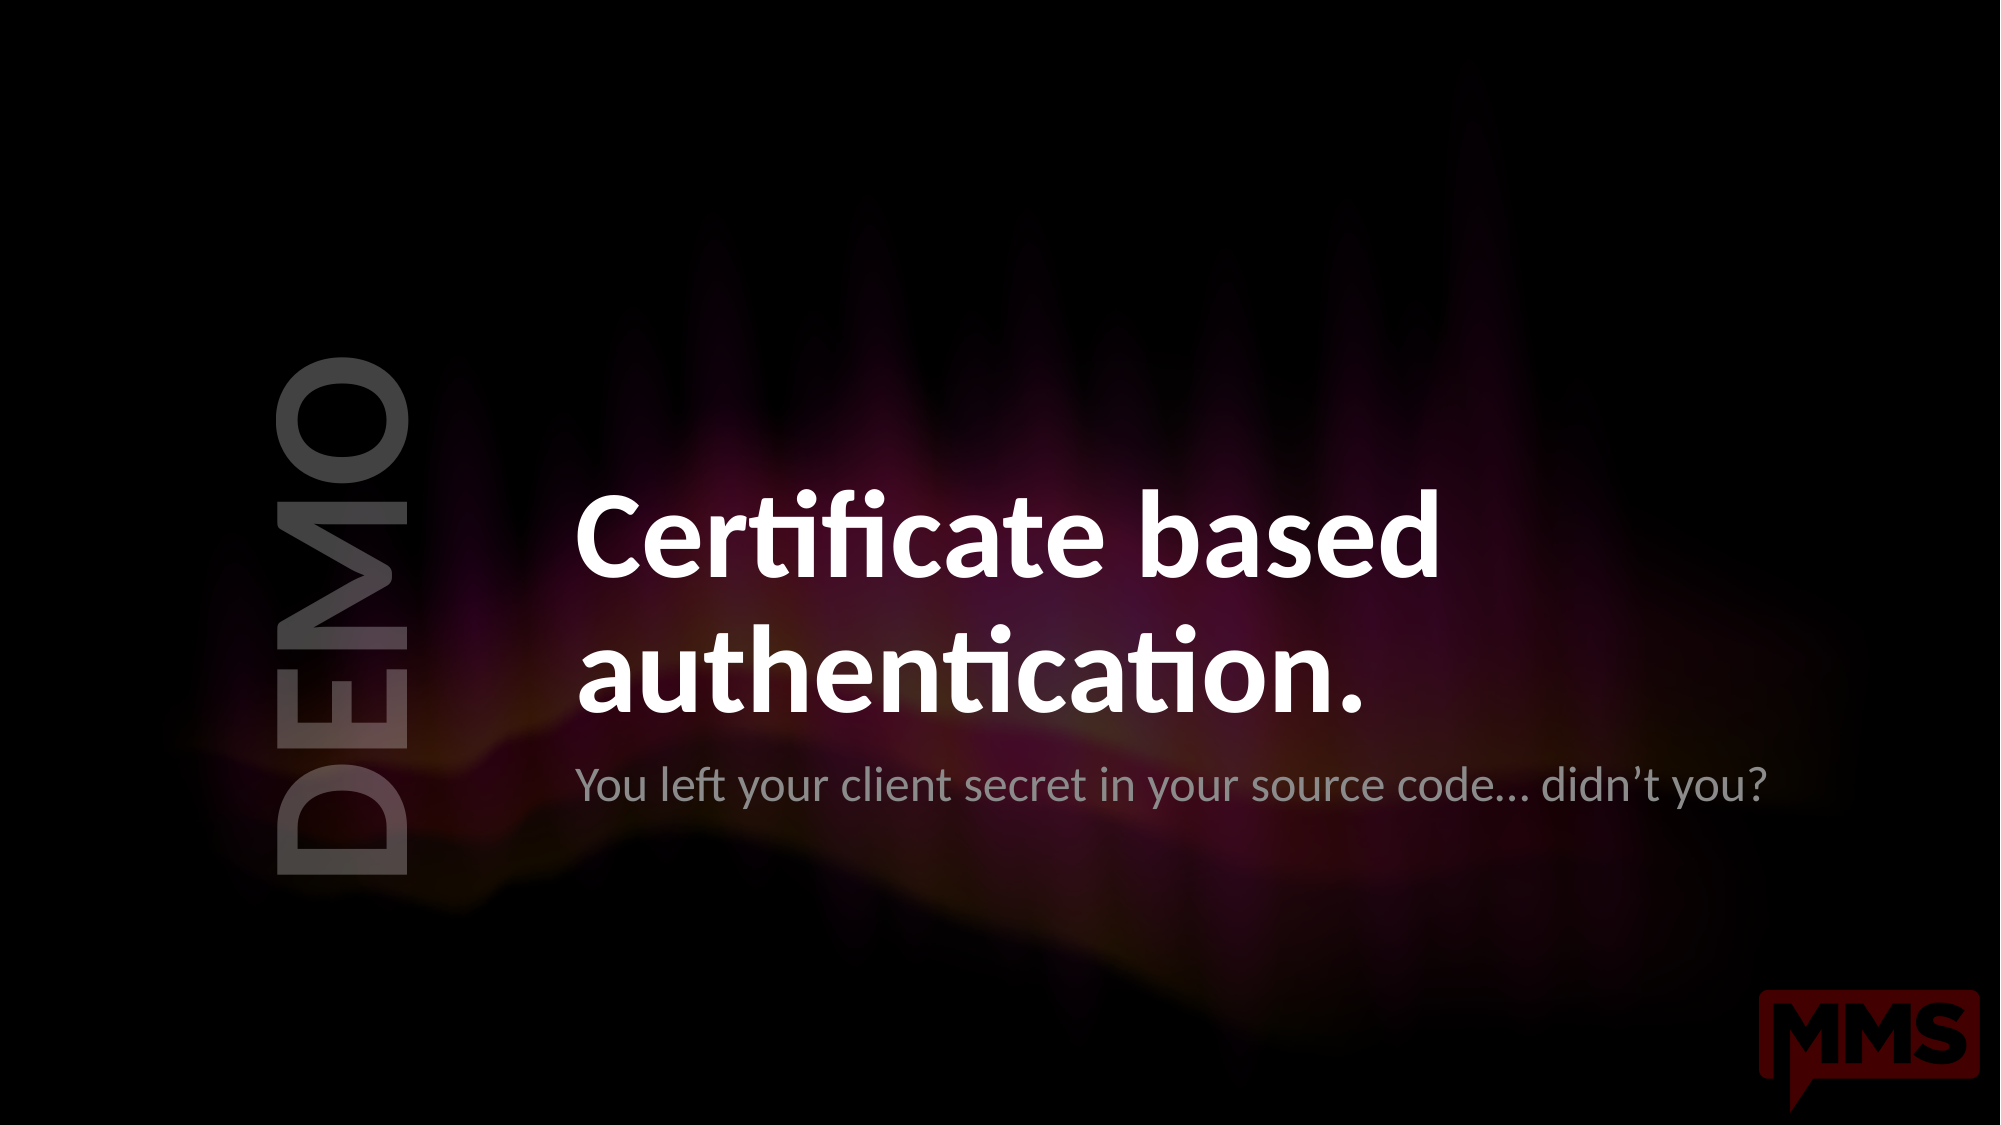

# Certificate based authentication.
You left your client secret in your source code… didn’t you?